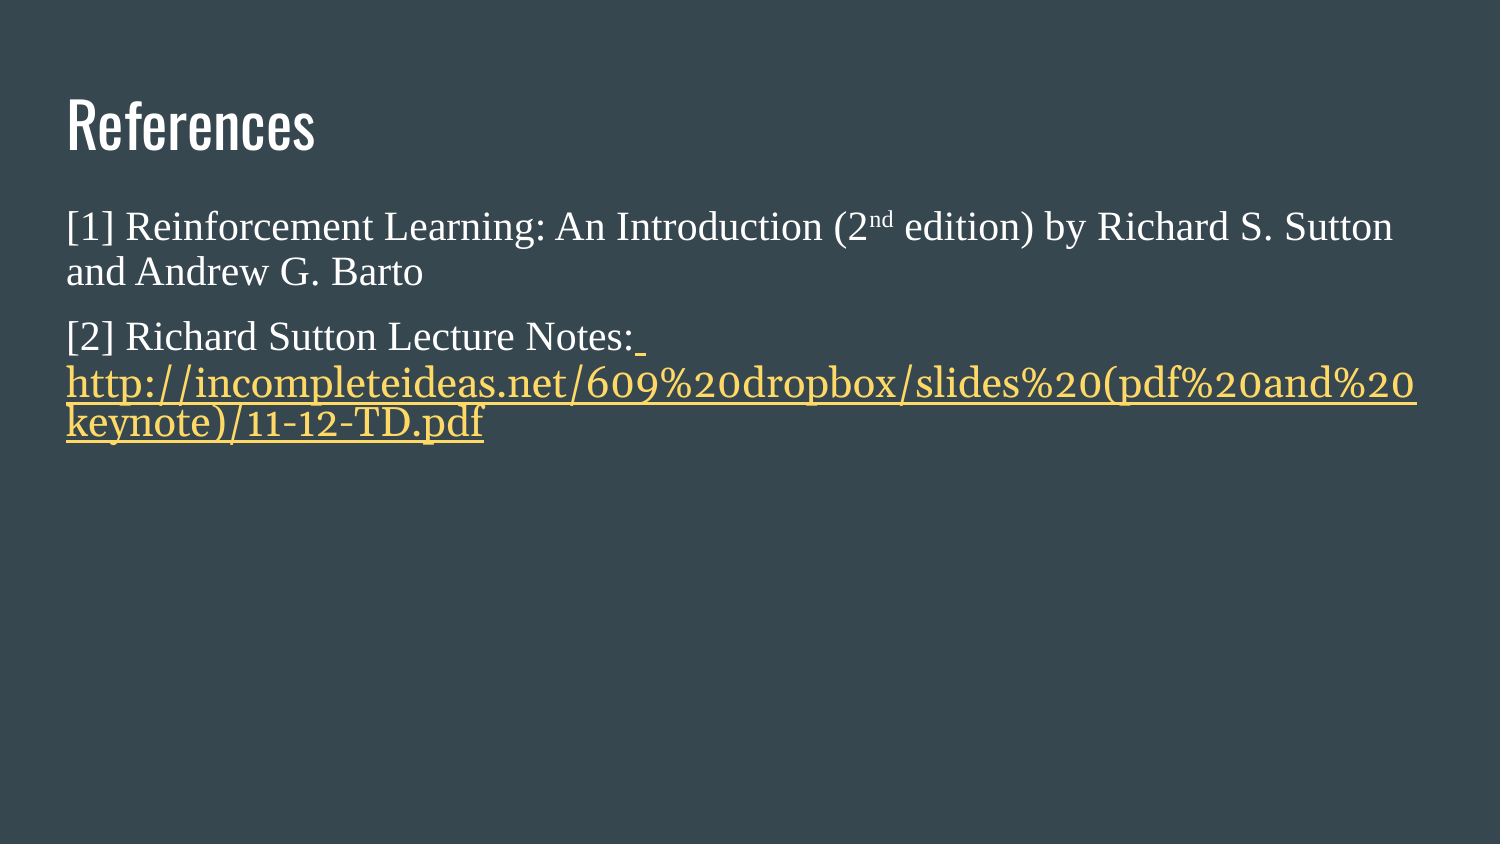

# References
[1] Reinforcement Learning: An Introduction (2nd edition) by Richard S. Sutton and Andrew G. Barto
[2] Richard Sutton Lecture Notes: http://incompleteideas.net/609%20dropbox/slides%20(pdf%20and%20keynote)/11-12-TD.pdf